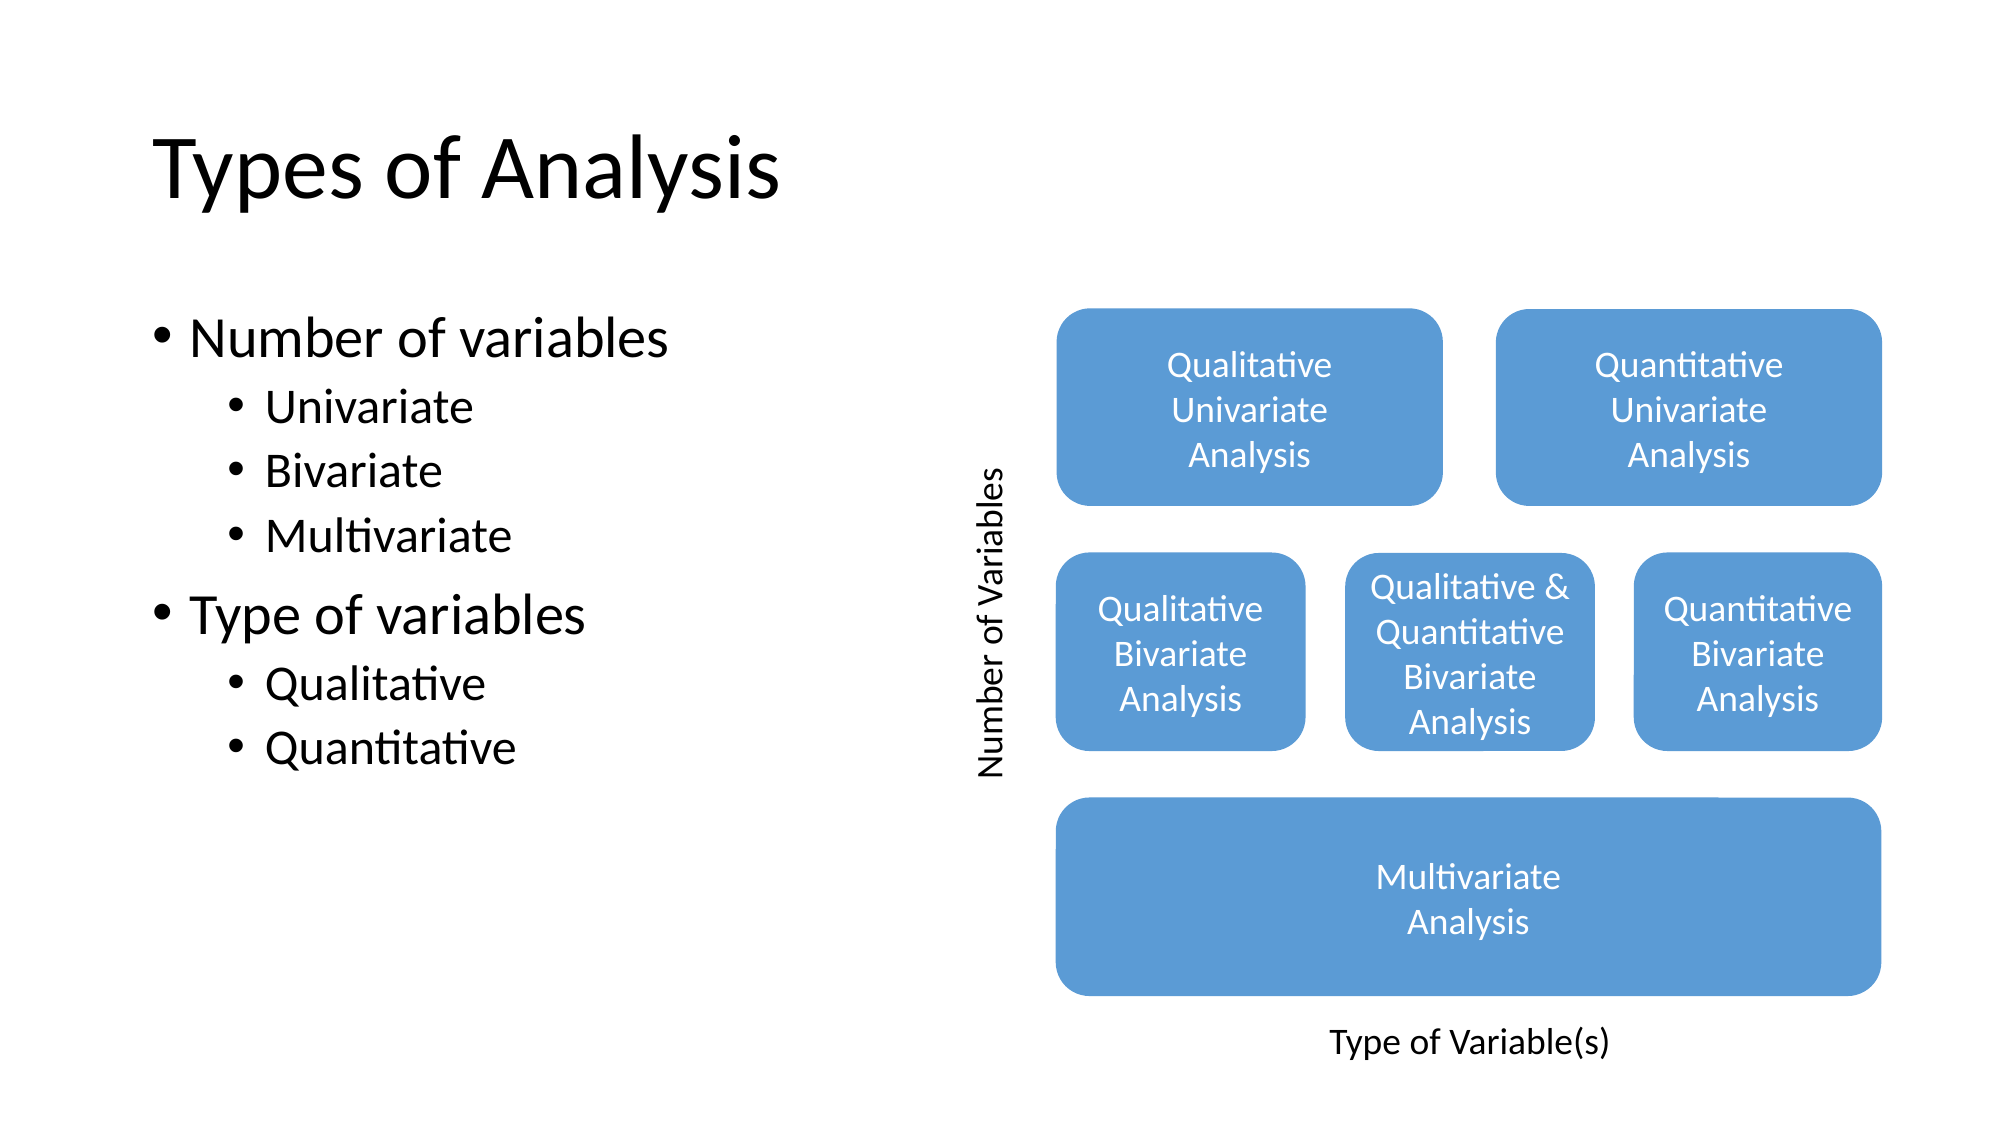

# Types of Analysis
Number of variables
Univariate
Bivariate
Multivariate
Type of variables
Qualitative
Quantitative

Qualitative
Univariate
Analysis
Quantitative
Univariate
Analysis
Quantitative
Bivariate
Analysis
Qualitative
Bivariate
Analysis
Qualitative & Quantitative
Bivariate
Analysis
Number of Variables
Multivariate
Analysis
Type of Variable(s)